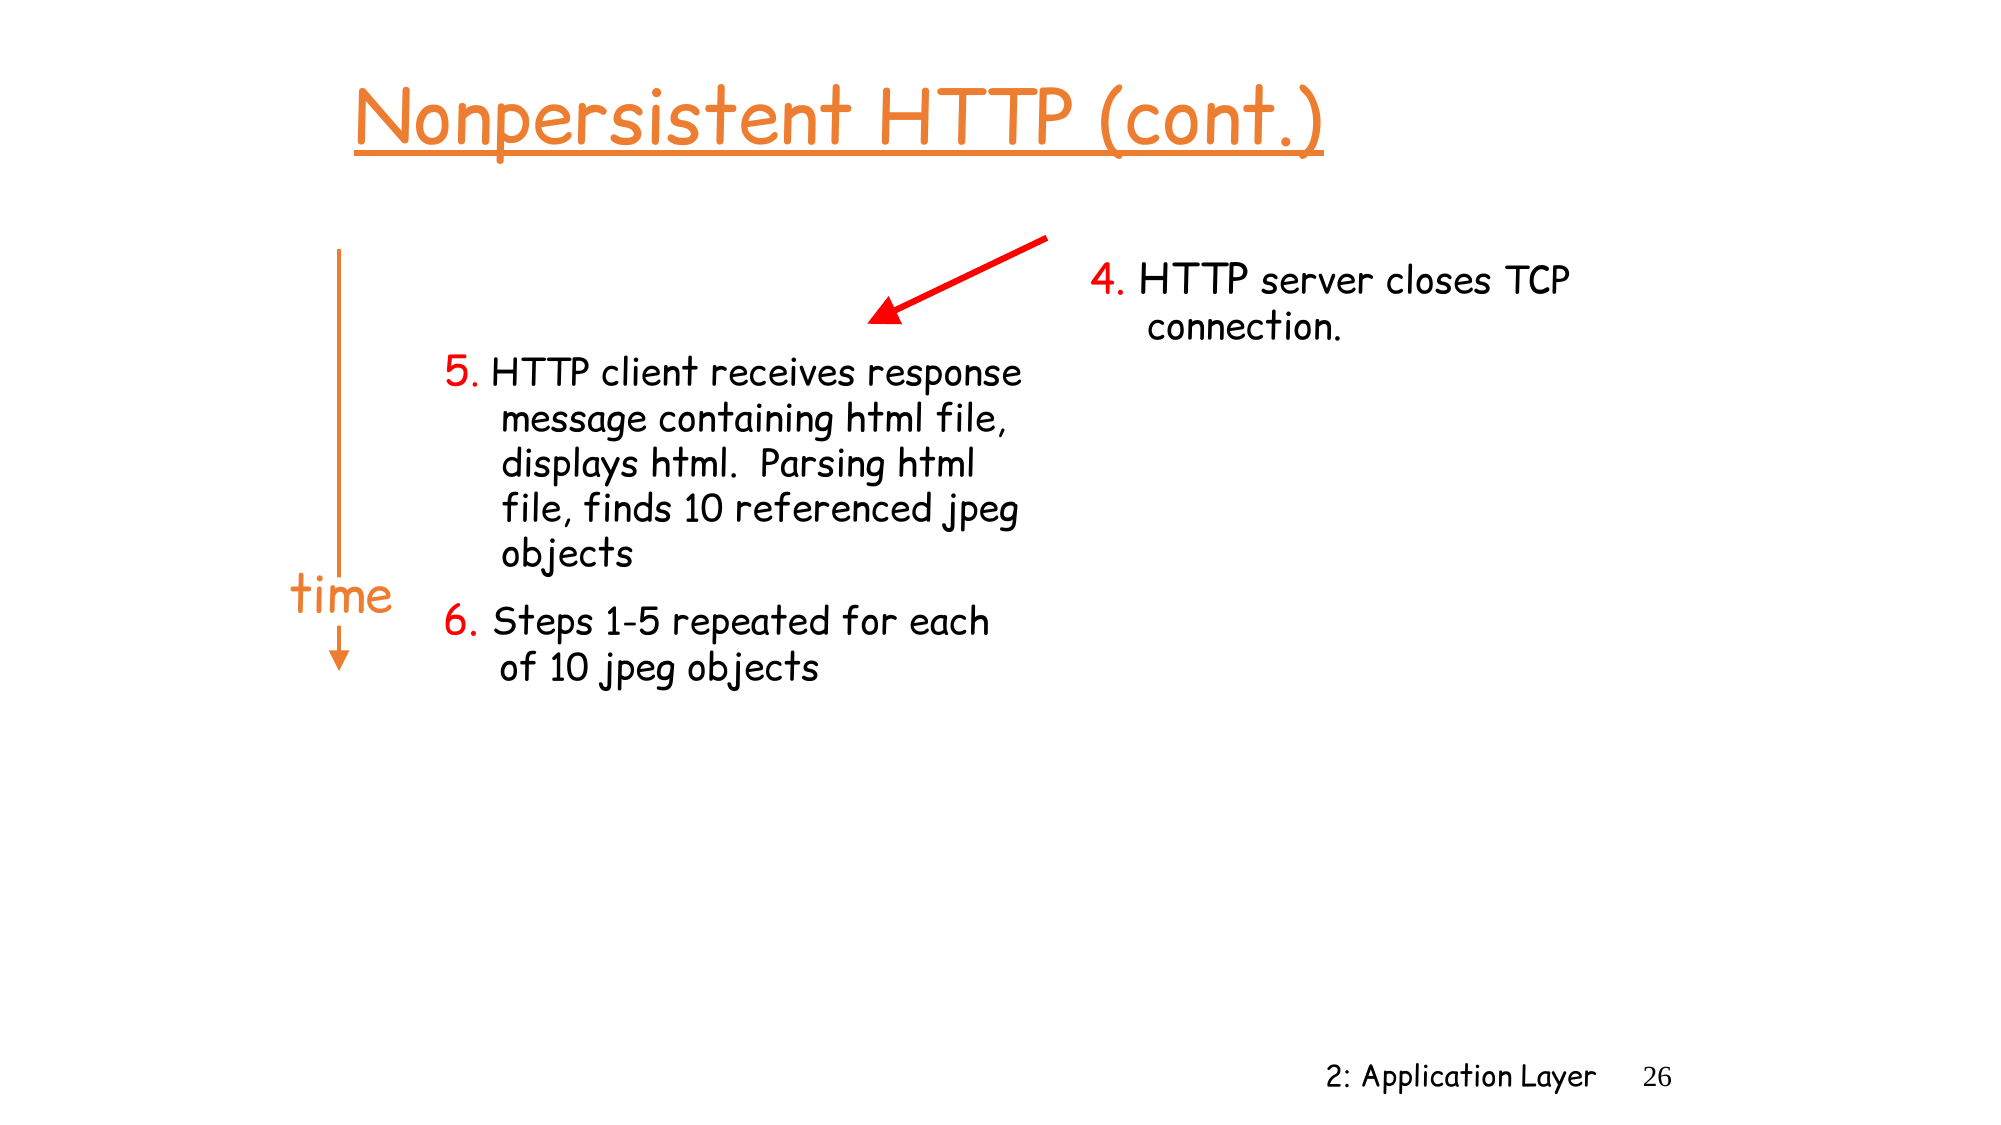

# Nonpersistent HTTP (cont.)
4. HTTP server closes TCP connection.
5. HTTP client receives response message containing html file, displays html.  Parsing html file, finds 10 referenced jpeg  objects
time

6. Steps 1-5 repeated for each of 10 jpeg objects
2: Application Layer
26